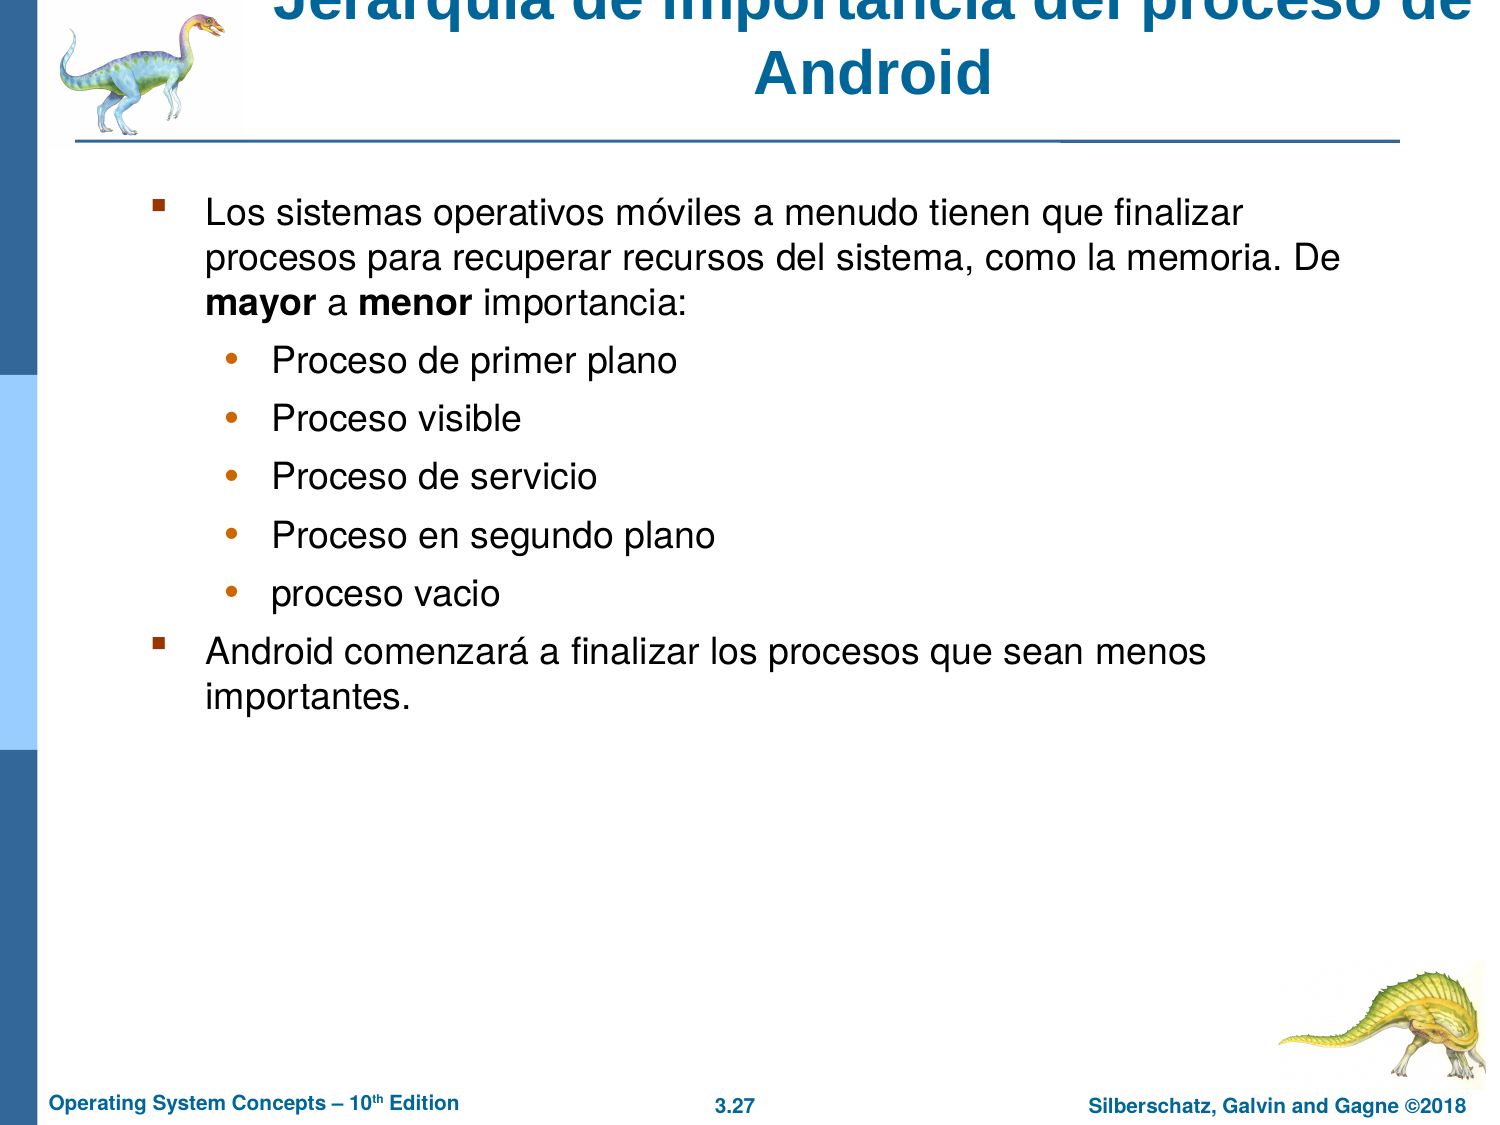

# Jerarquía de importancia del proceso de Android
Los sistemas operativos móviles a menudo tienen que finalizar procesos para recuperar recursos del sistema, como la memoria. De mayor a menor importancia:
Proceso de primer plano
Proceso visible
Proceso de servicio
Proceso en segundo plano
proceso vacio
Android comenzará a finalizar los procesos que sean menos importantes.